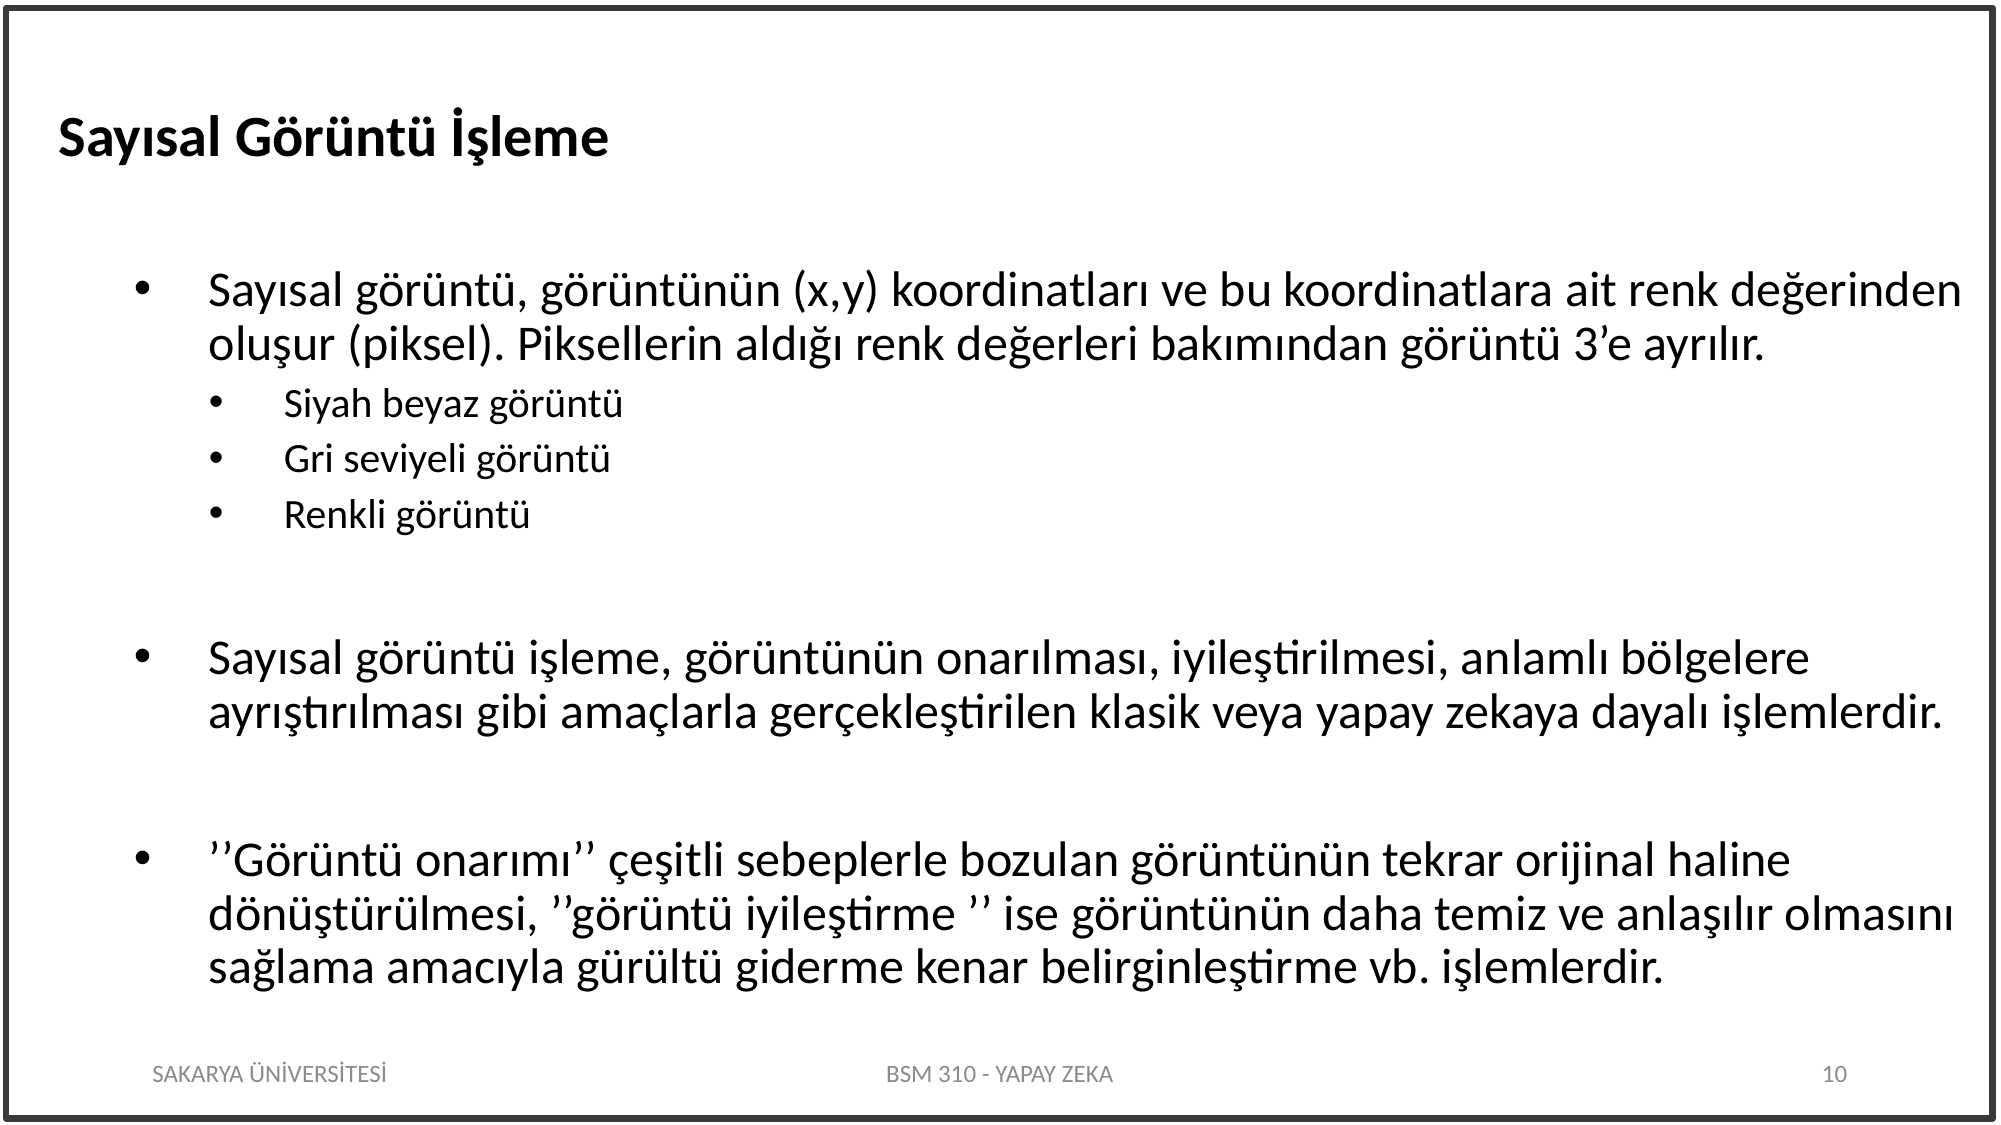

Sayısal Görüntü İşleme

Sayısal görüntü, görüntünün (x,y) koordinatları ve bu koordinatlara ait renk değerinden oluşur (piksel). Piksellerin aldığı renk değerleri bakımından görüntü 3’e ayrılır.
Siyah beyaz görüntü
Gri seviyeli görüntü
Renkli görüntü

Sayısal görüntü işleme, görüntünün onarılması, iyileştirilmesi, anlamlı bölgelere ayrıştırılması gibi amaçlarla gerçekleştirilen klasik veya yapay zekaya dayalı işlemlerdir.

’’Görüntü onarımı’’ çeşitli sebeplerle bozulan görüntünün tekrar orijinal haline dönüştürülmesi, ’’görüntü iyileştirme ’’ ise görüntünün daha temiz ve anlaşılır olmasını sağlama amacıyla gürültü giderme kenar belirginleştirme vb. işlemlerdir.

SAKARYA ÜNİVERSİTESİ
BSM 310 - YAPAY ZEKA
10